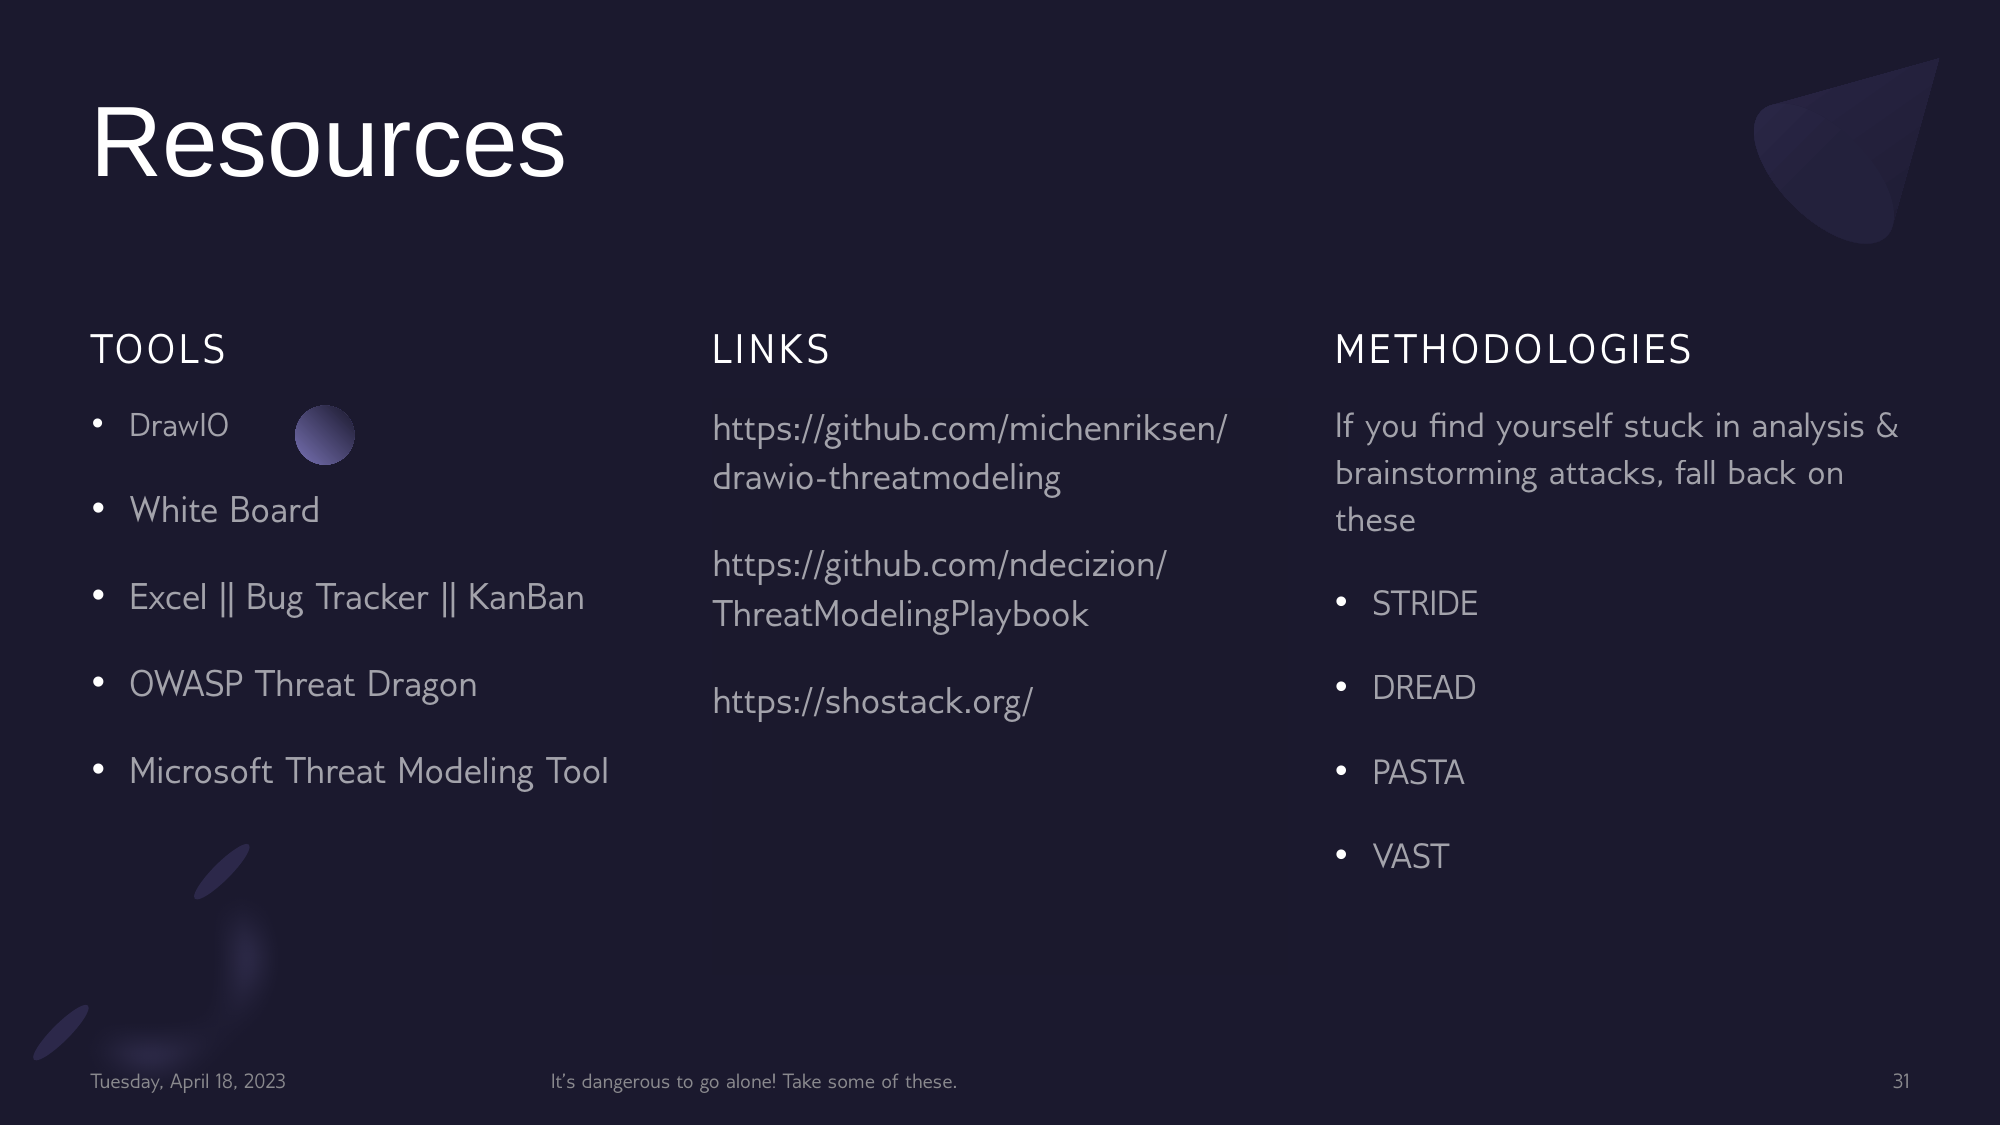

# Resources
Tools
Links
Methodologies
https://github.com/michenriksen/drawio-threatmodeling
https://github.com/ndecizion/ThreatModelingPlaybook
https://shostack.org/

If you find yourself stuck in analysis & brainstorming attacks, fall back on these
STRIDE
DREAD
PASTA
VAST
DrawIO
White Board
Excel || Bug Tracker || KanBan
OWASP Threat Dragon
Microsoft Threat Modeling Tool
Tuesday, April 18, 2023
It’s dangerous to go alone! Take some of these.
31